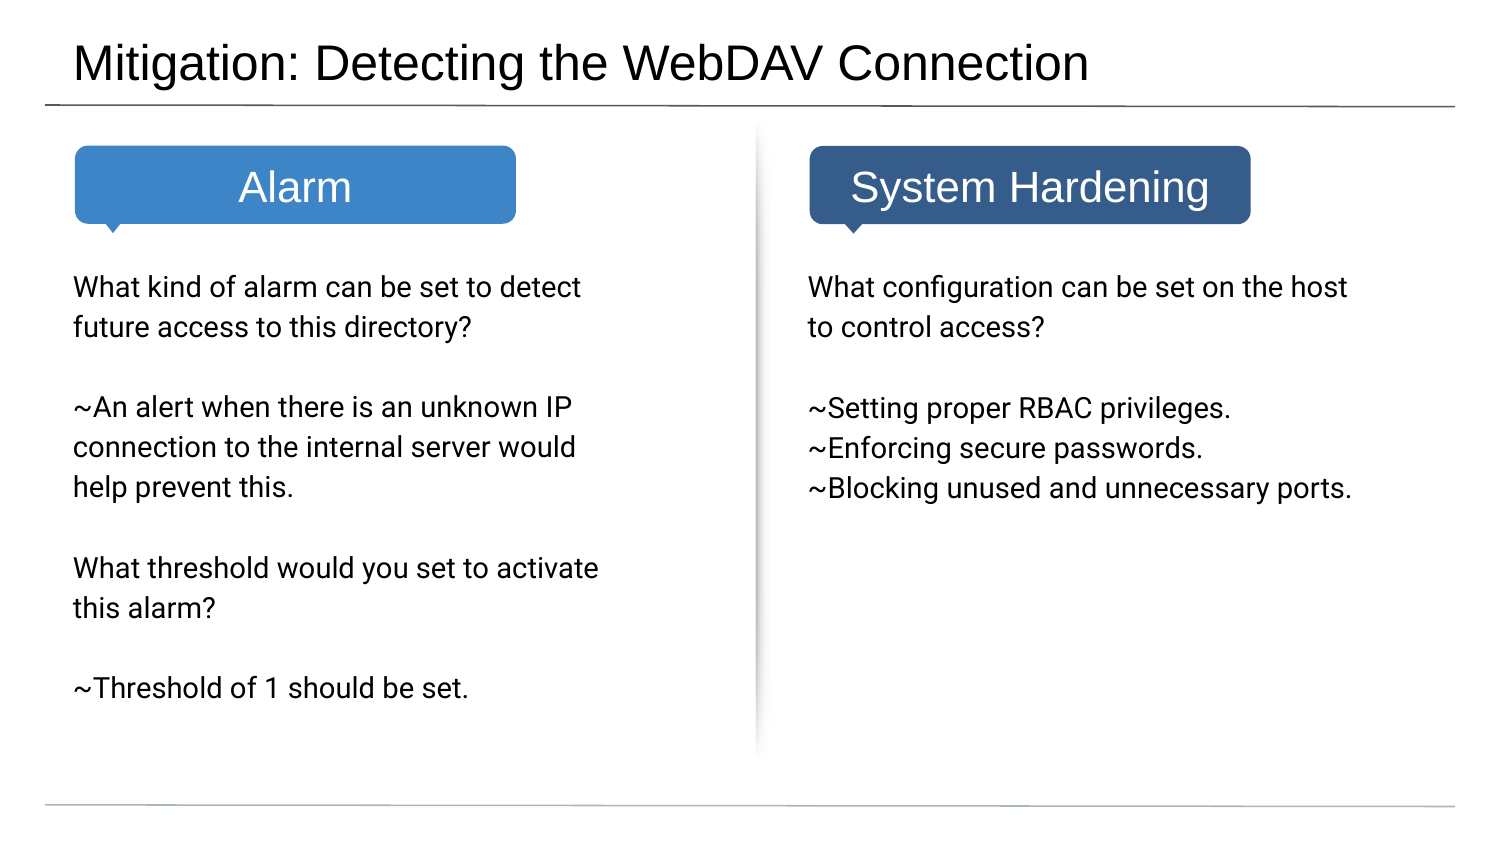

# Mitigation: Detecting the WebDAV Connection
What kind of alarm can be set to detect future access to this directory?

~An alert when there is an unknown IP connection to the internal server would help prevent this.

What threshold would you set to activate this alarm?

~Threshold of 1 should be set.
What configuration can be set on the host to control access?

~Setting proper RBAC privileges.
~Enforcing secure passwords.
~Blocking unused and unnecessary ports.